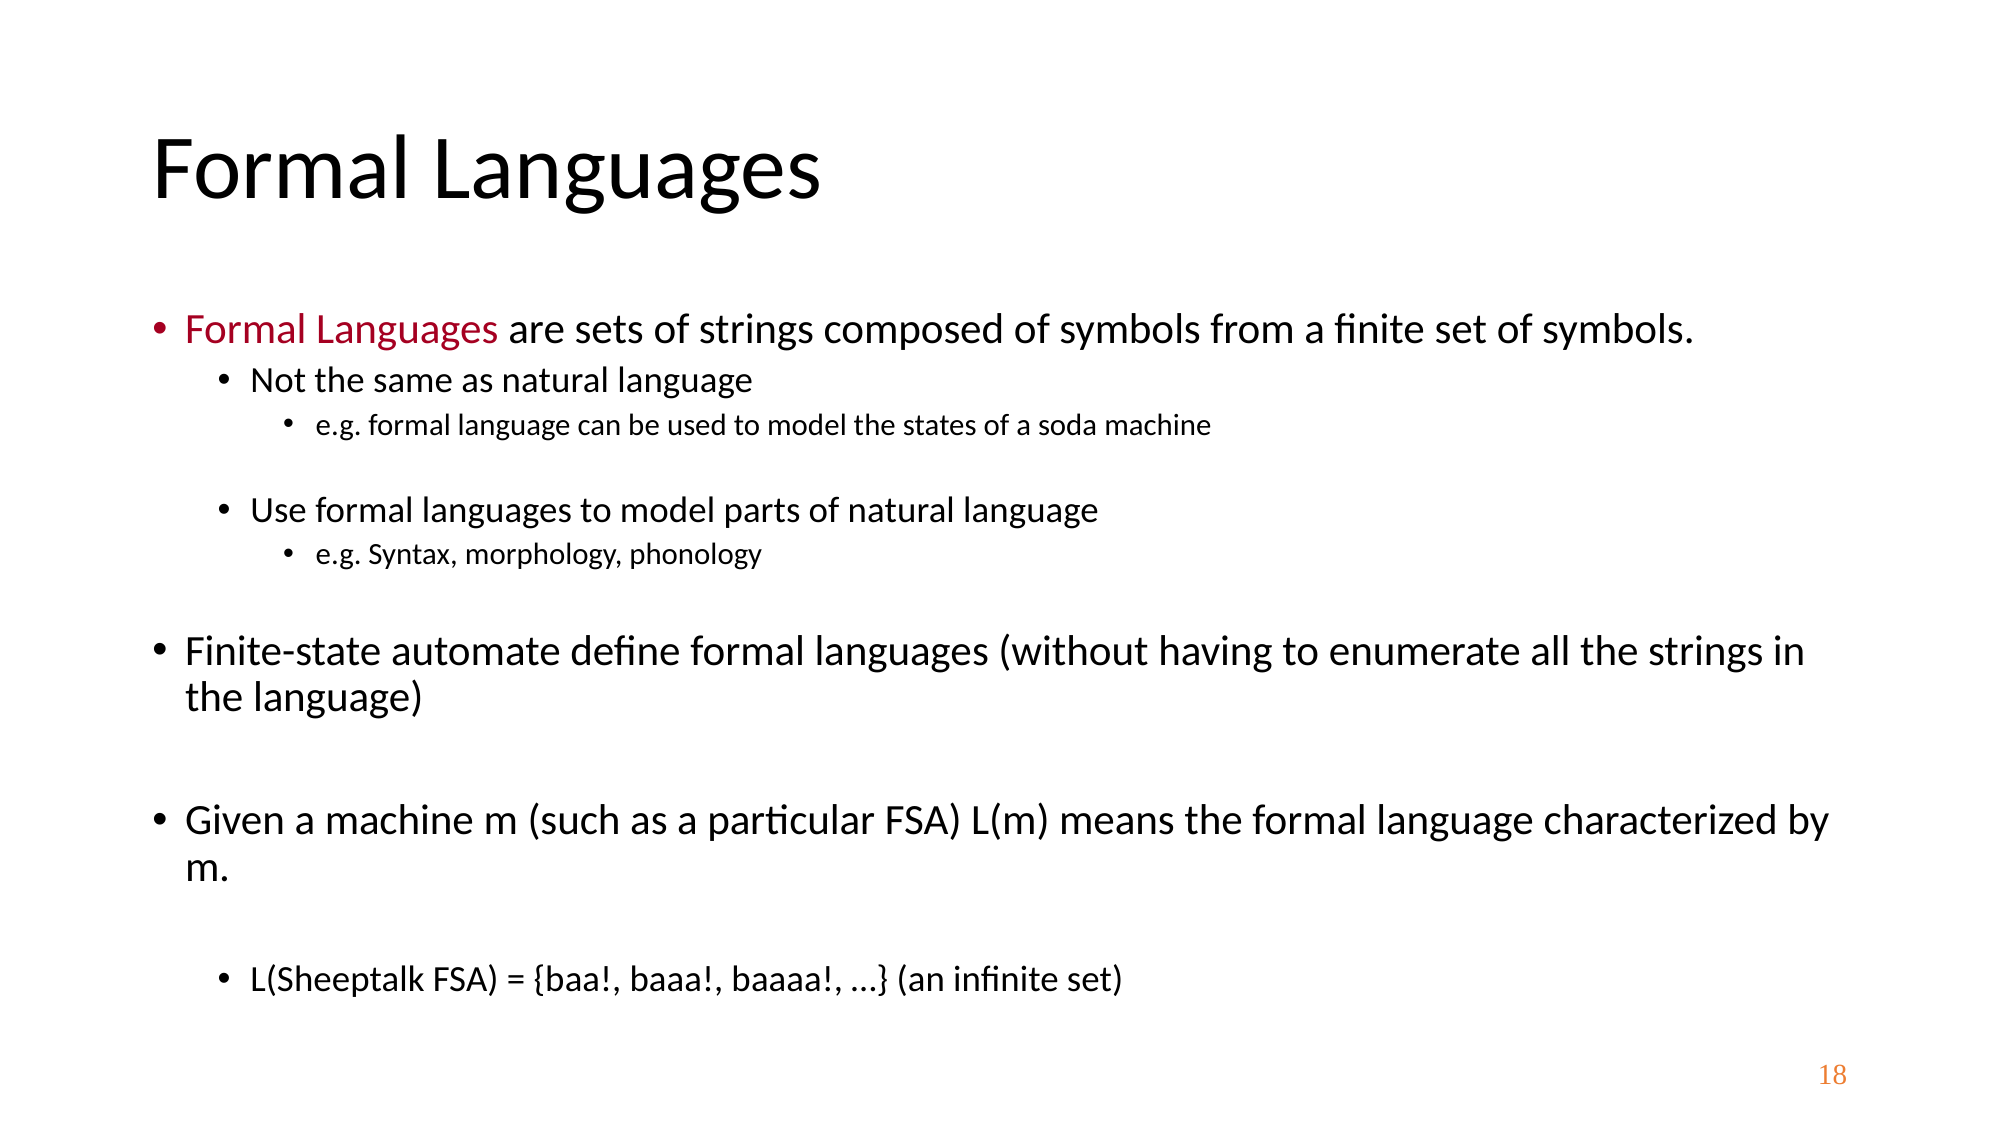

# Formal Languages
Formal Languages are sets of strings composed of symbols from a finite set of symbols.
Not the same as natural language
e.g. formal language can be used to model the states of a soda machine

Use formal languages to model parts of natural language
e.g. Syntax, morphology, phonology

Finite-state automate define formal languages (without having to enumerate all the strings in the language)

Given a machine m (such as a particular FSA) L(m) means the formal language characterized by m.

L(Sheeptalk FSA) = {baa!, baaa!, baaaa!, …} (an infinite set)

18